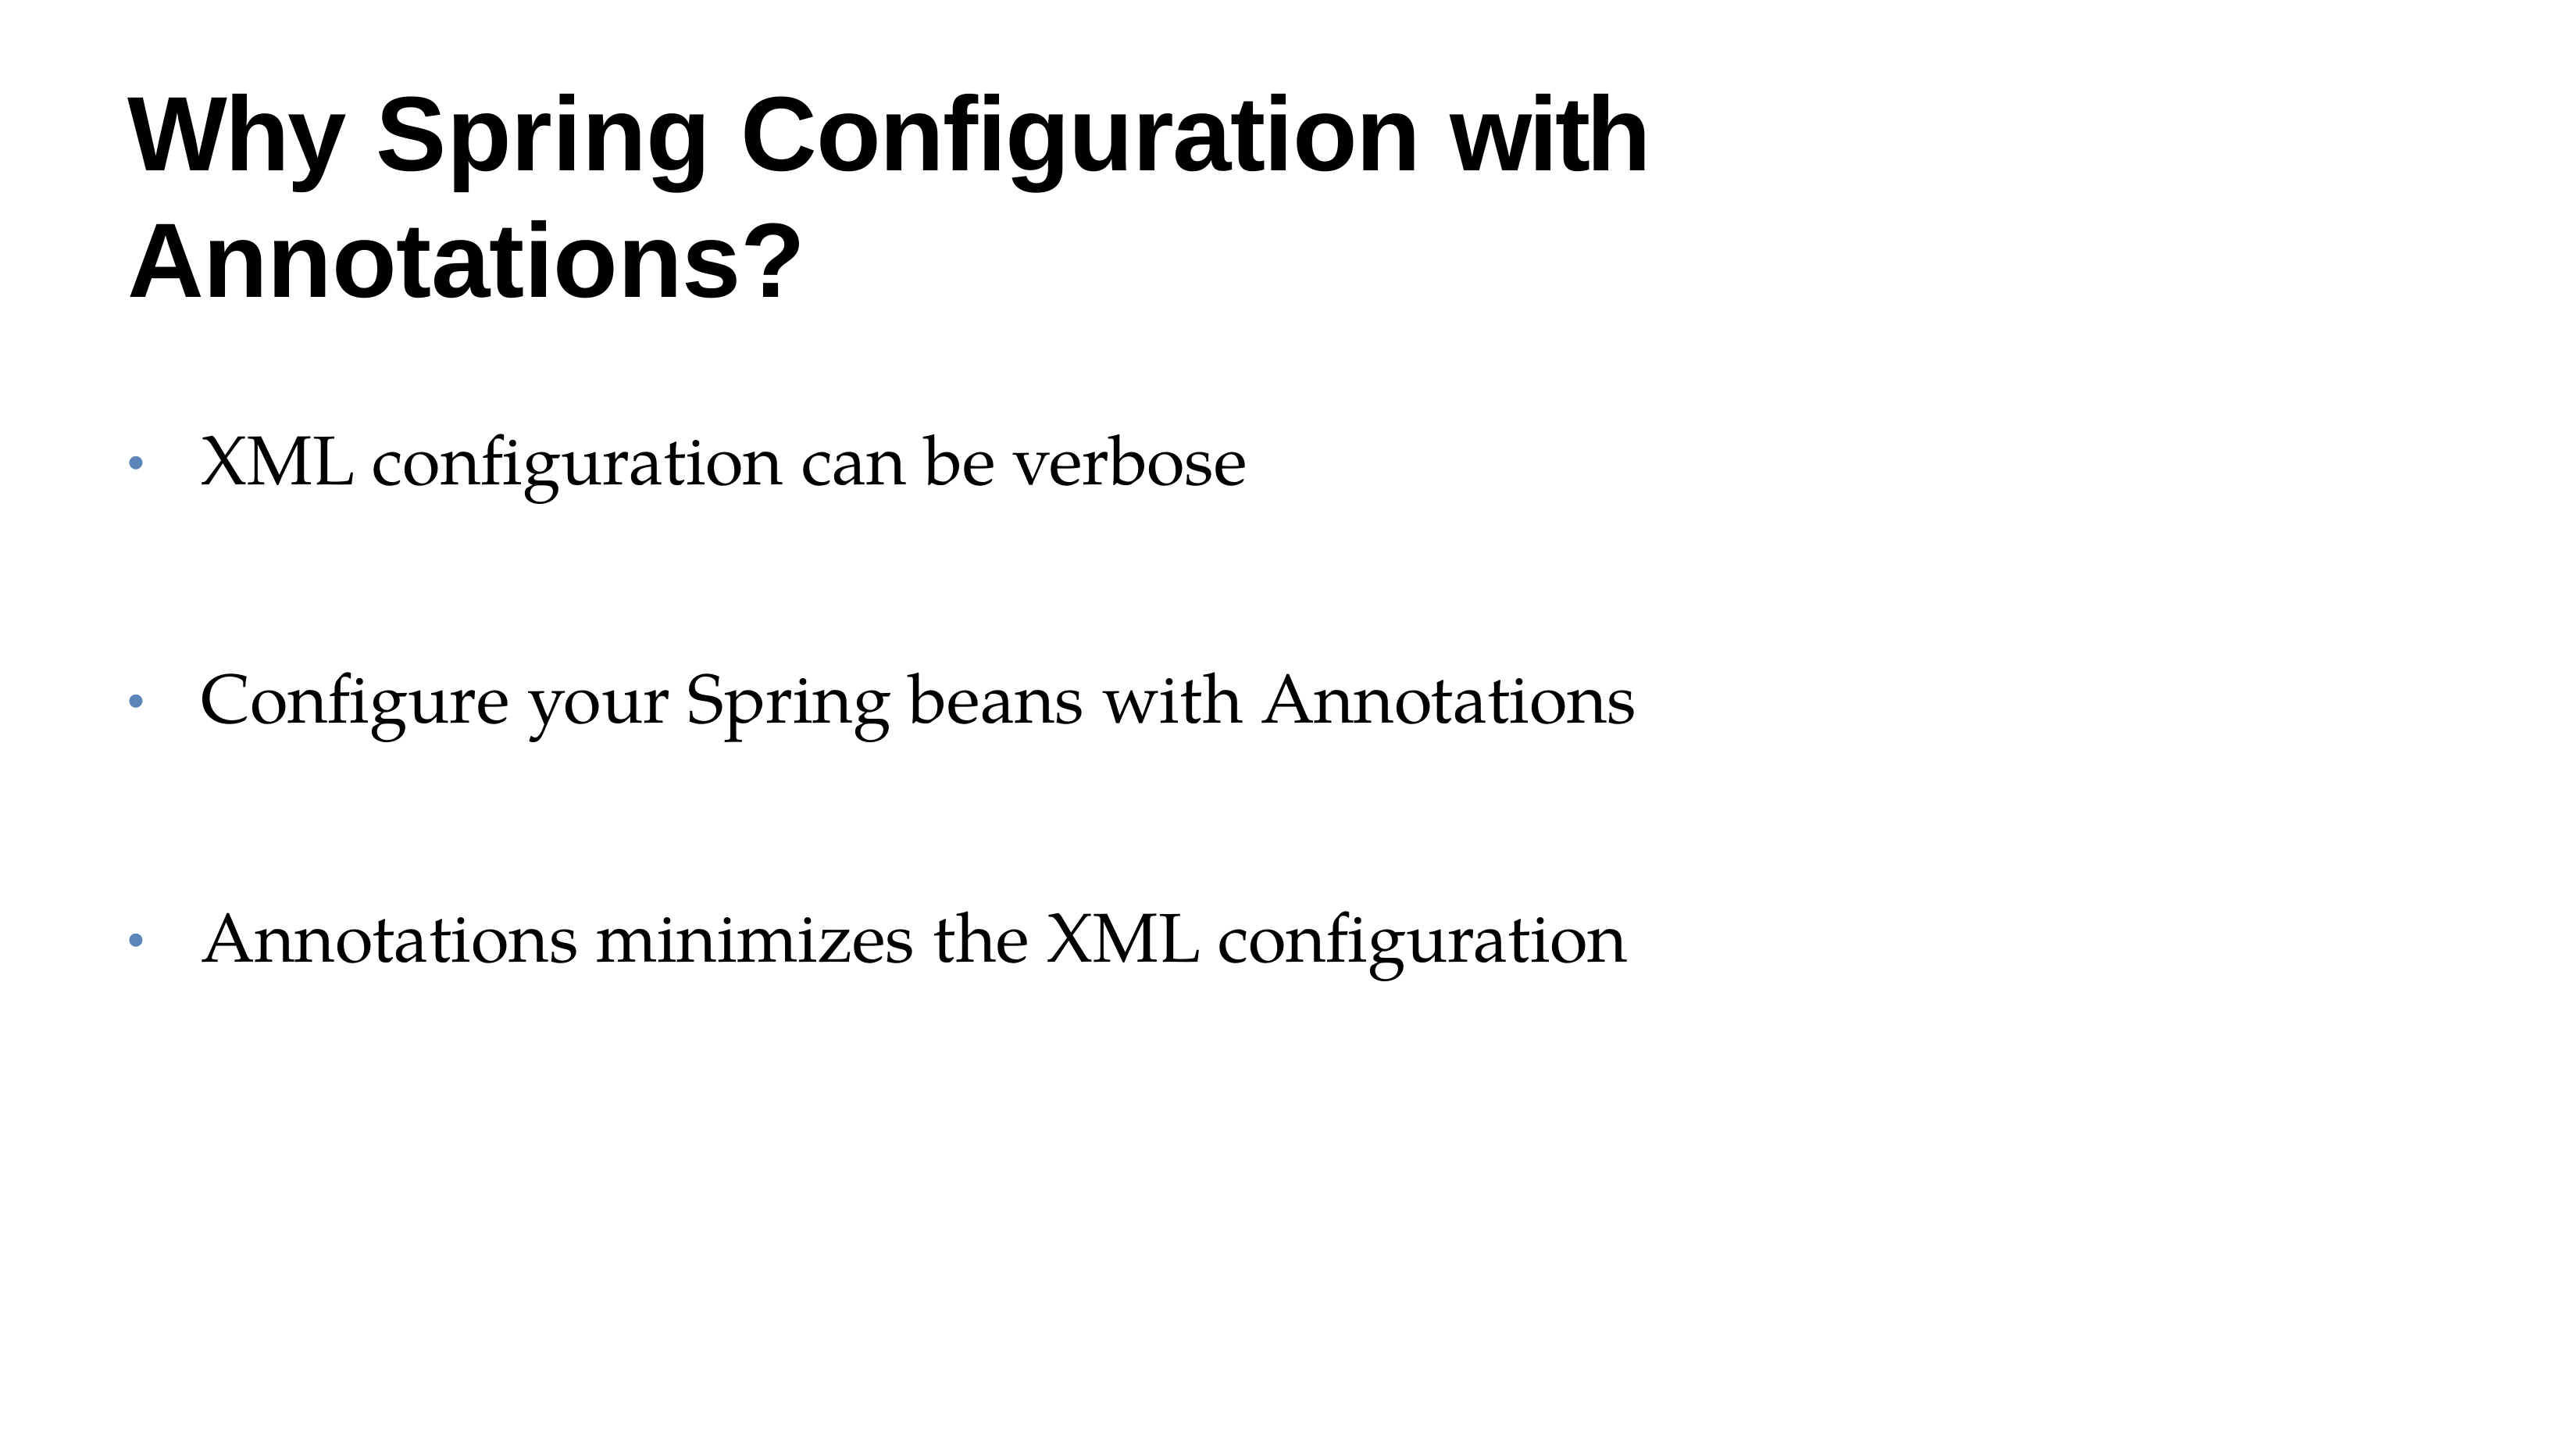

# Why Spring Configuration with Annotations?
XML configuration can be verbose
•
Configure your Spring beans with Annotations
•
Annotations minimizes the XML configuration
•